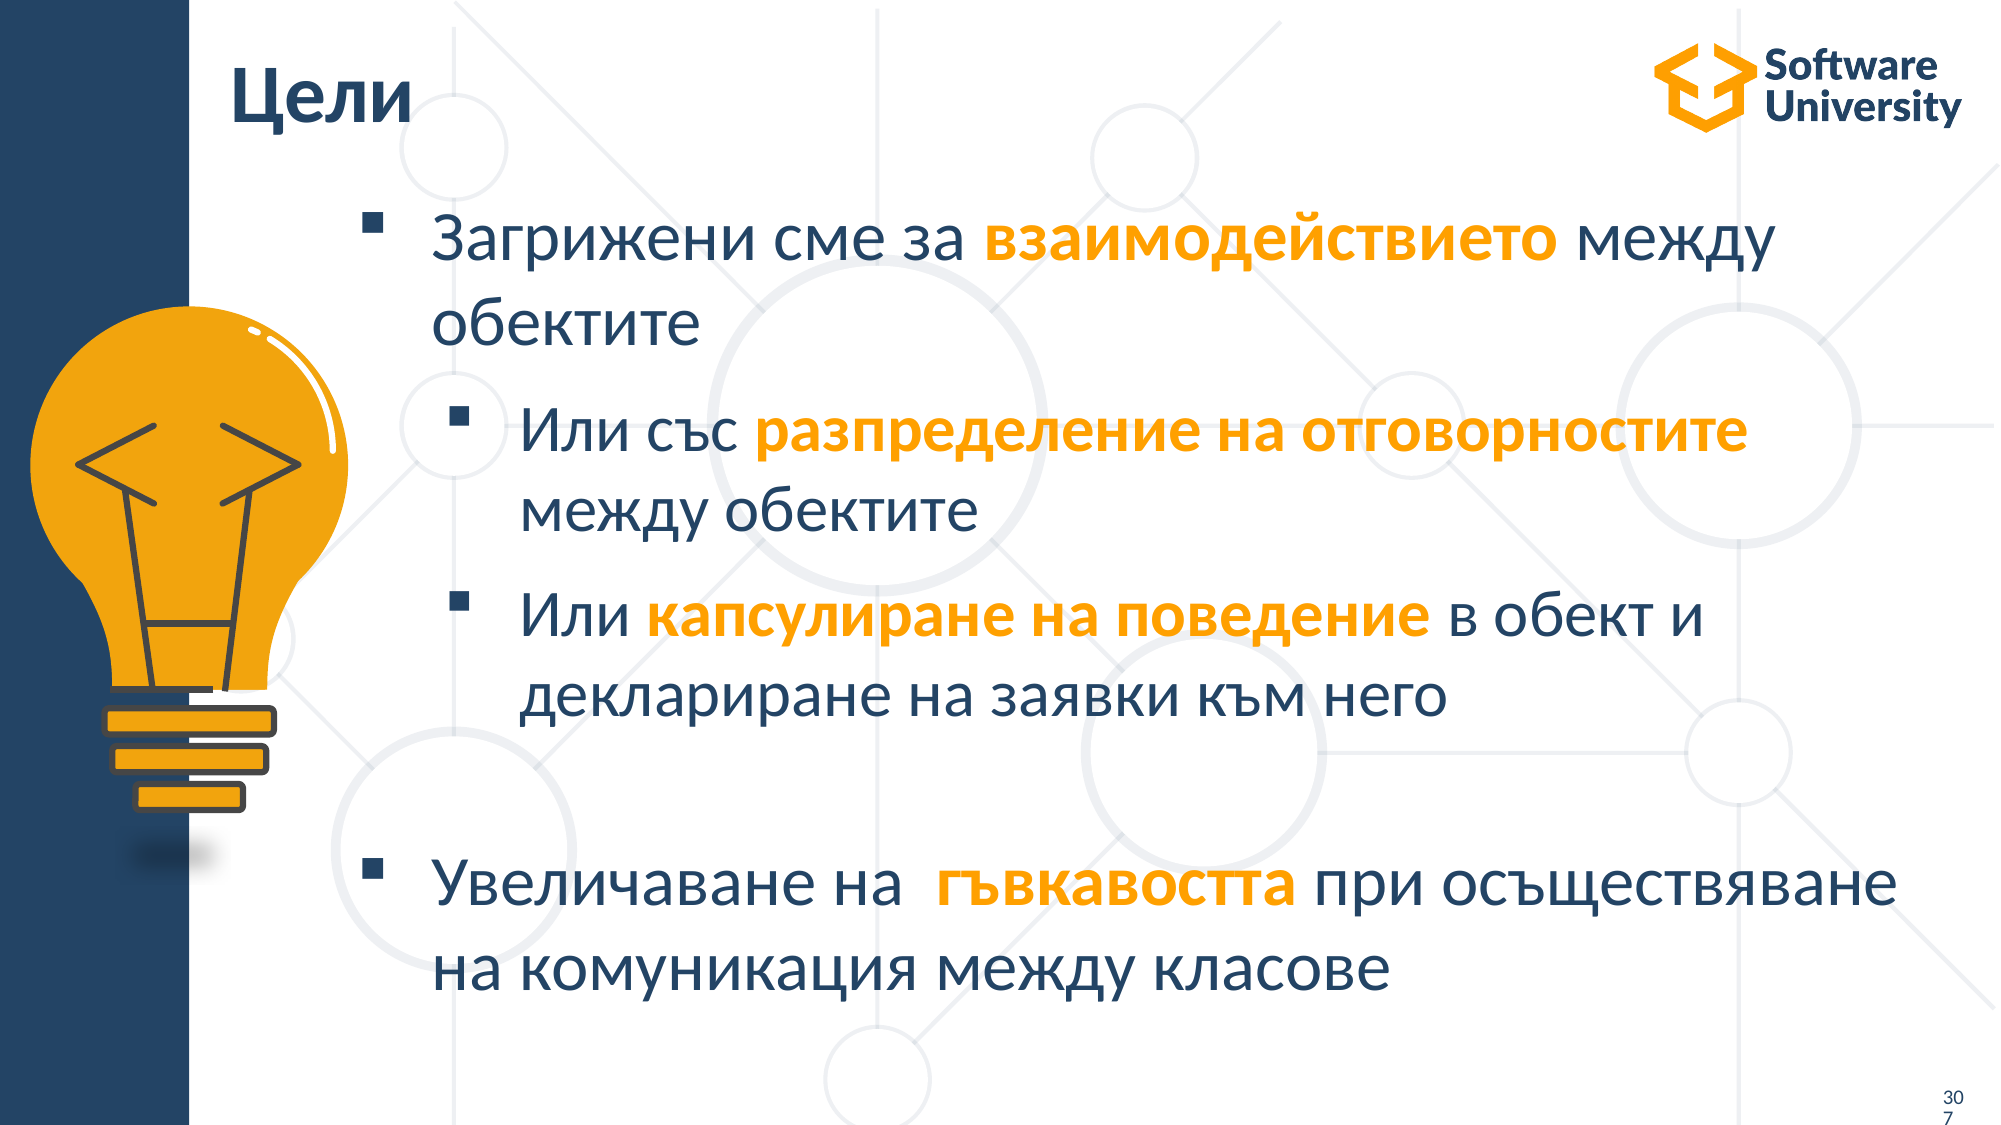

# Цели
Загрижени сме за взаимодействието между обектите
Или със разпределение на отговорностите
между обектите
Или капсулиране на поведение в обект и деклариране на заявки към него
Увеличаване на  гъвкавостта при осъществяване на комуникация между класове
307